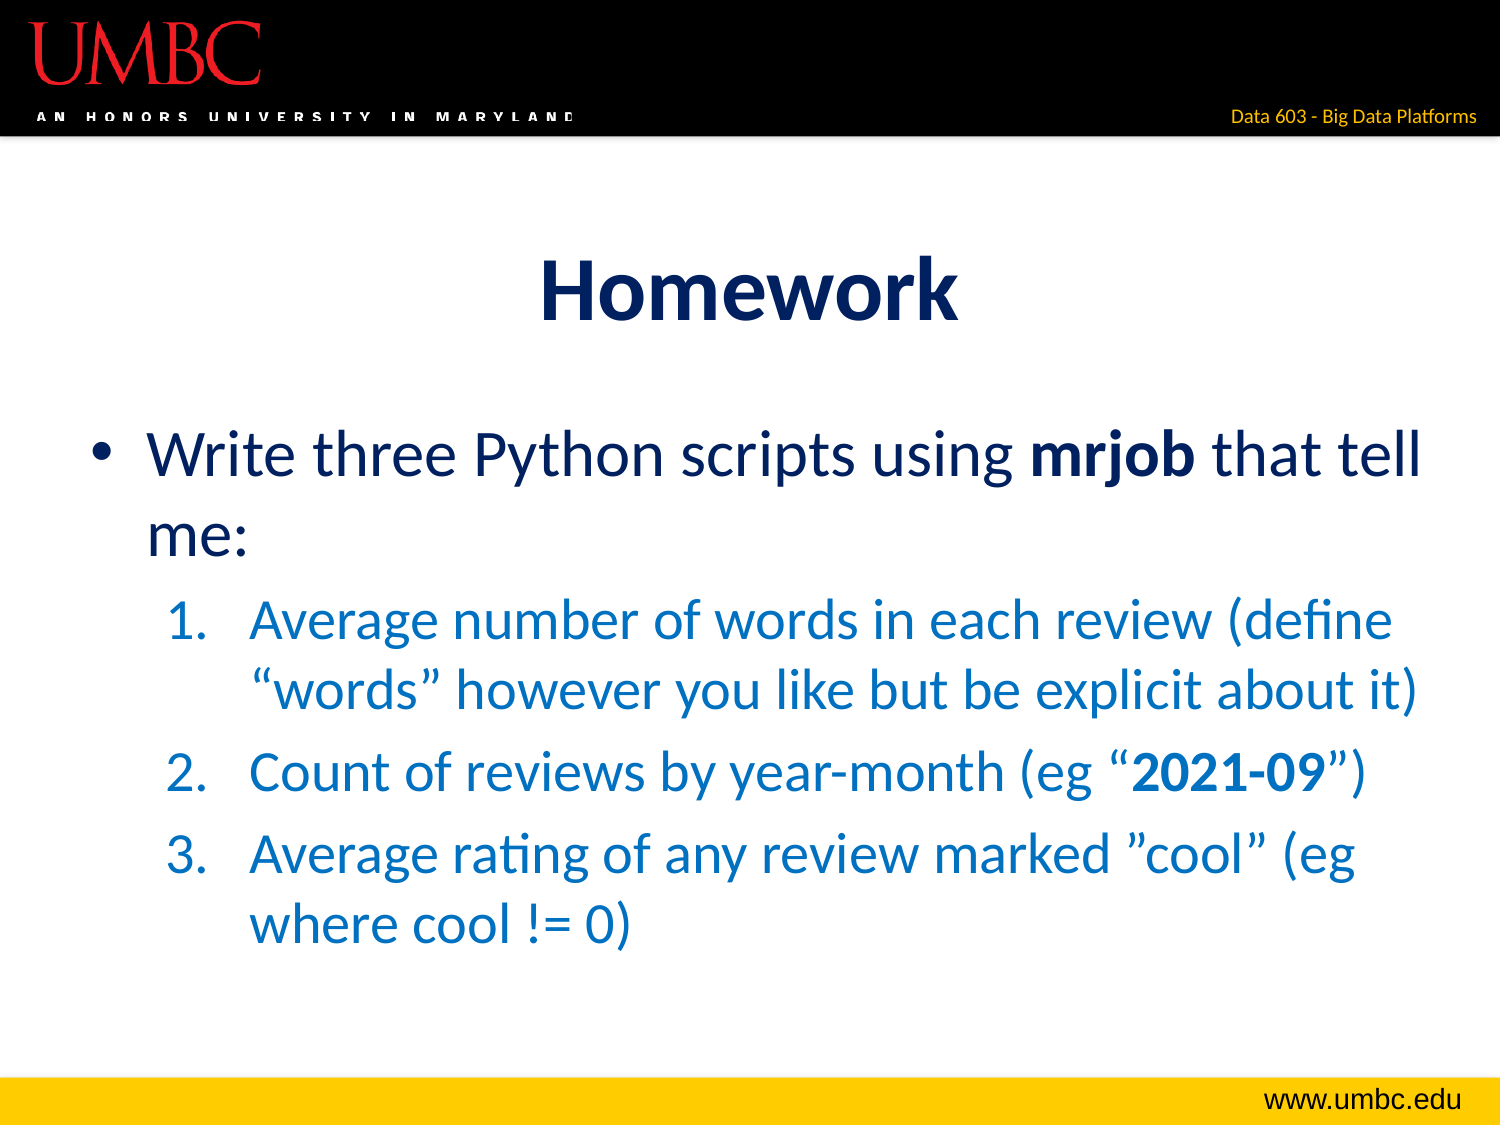

# Homework
Write three Python scripts using mrjob that tell me:
Average number of words in each review (define “words” however you like but be explicit about it)
Count of reviews by year-month (eg “2021-09”)
Average rating of any review marked ”cool” (eg where cool != 0)